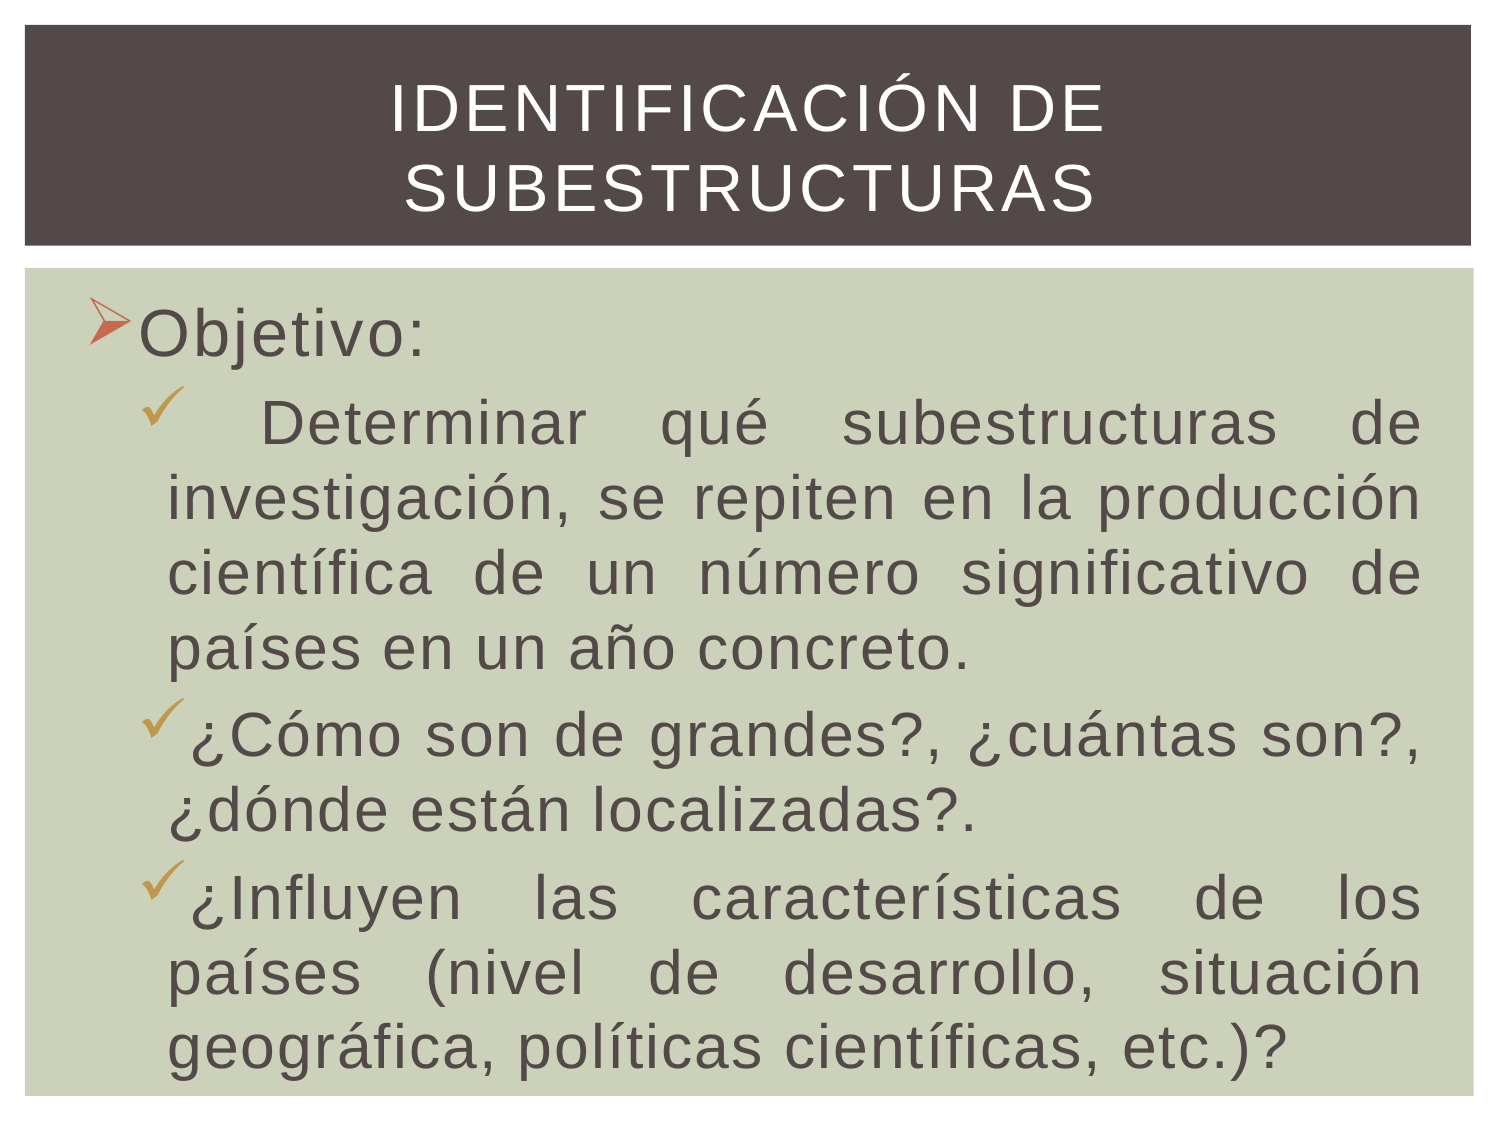

# Identificación de subestructuras
Objetivo:
 Determinar qué subestructuras de investigación, se repiten en la producción científica de un número significativo de países en un año concreto.
¿Cómo son de grandes?, ¿cuántas son?, ¿dónde están localizadas?.
¿Influyen las características de los países (nivel de desarrollo, situación geográfica, políticas científicas, etc.)?